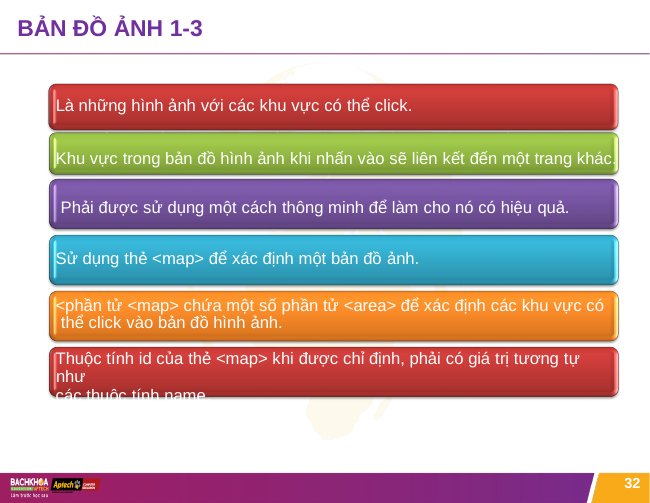

# BẢN ĐỒ ẢNH 1-3

Là những hình ảnh với các khu vực có thể click.
Khu vực trong bản đồ hình ảnh khi nhấn vào sẽ liên kết đến một trang khác.  Phải được sử dụng một cách thông minh để làm cho nó có hiệu quả.

Sử dụng thẻ <map> để xác định một bản đồ ảnh.

<phần tử <map> chứa một số phần tử <area> để xác định các khu vực có  thể click vào bản đồ hình ảnh.

Thuộc tính id của thẻ <map> khi được chỉ định, phải có giá trị tương tự như
các thuộc tính name.

32